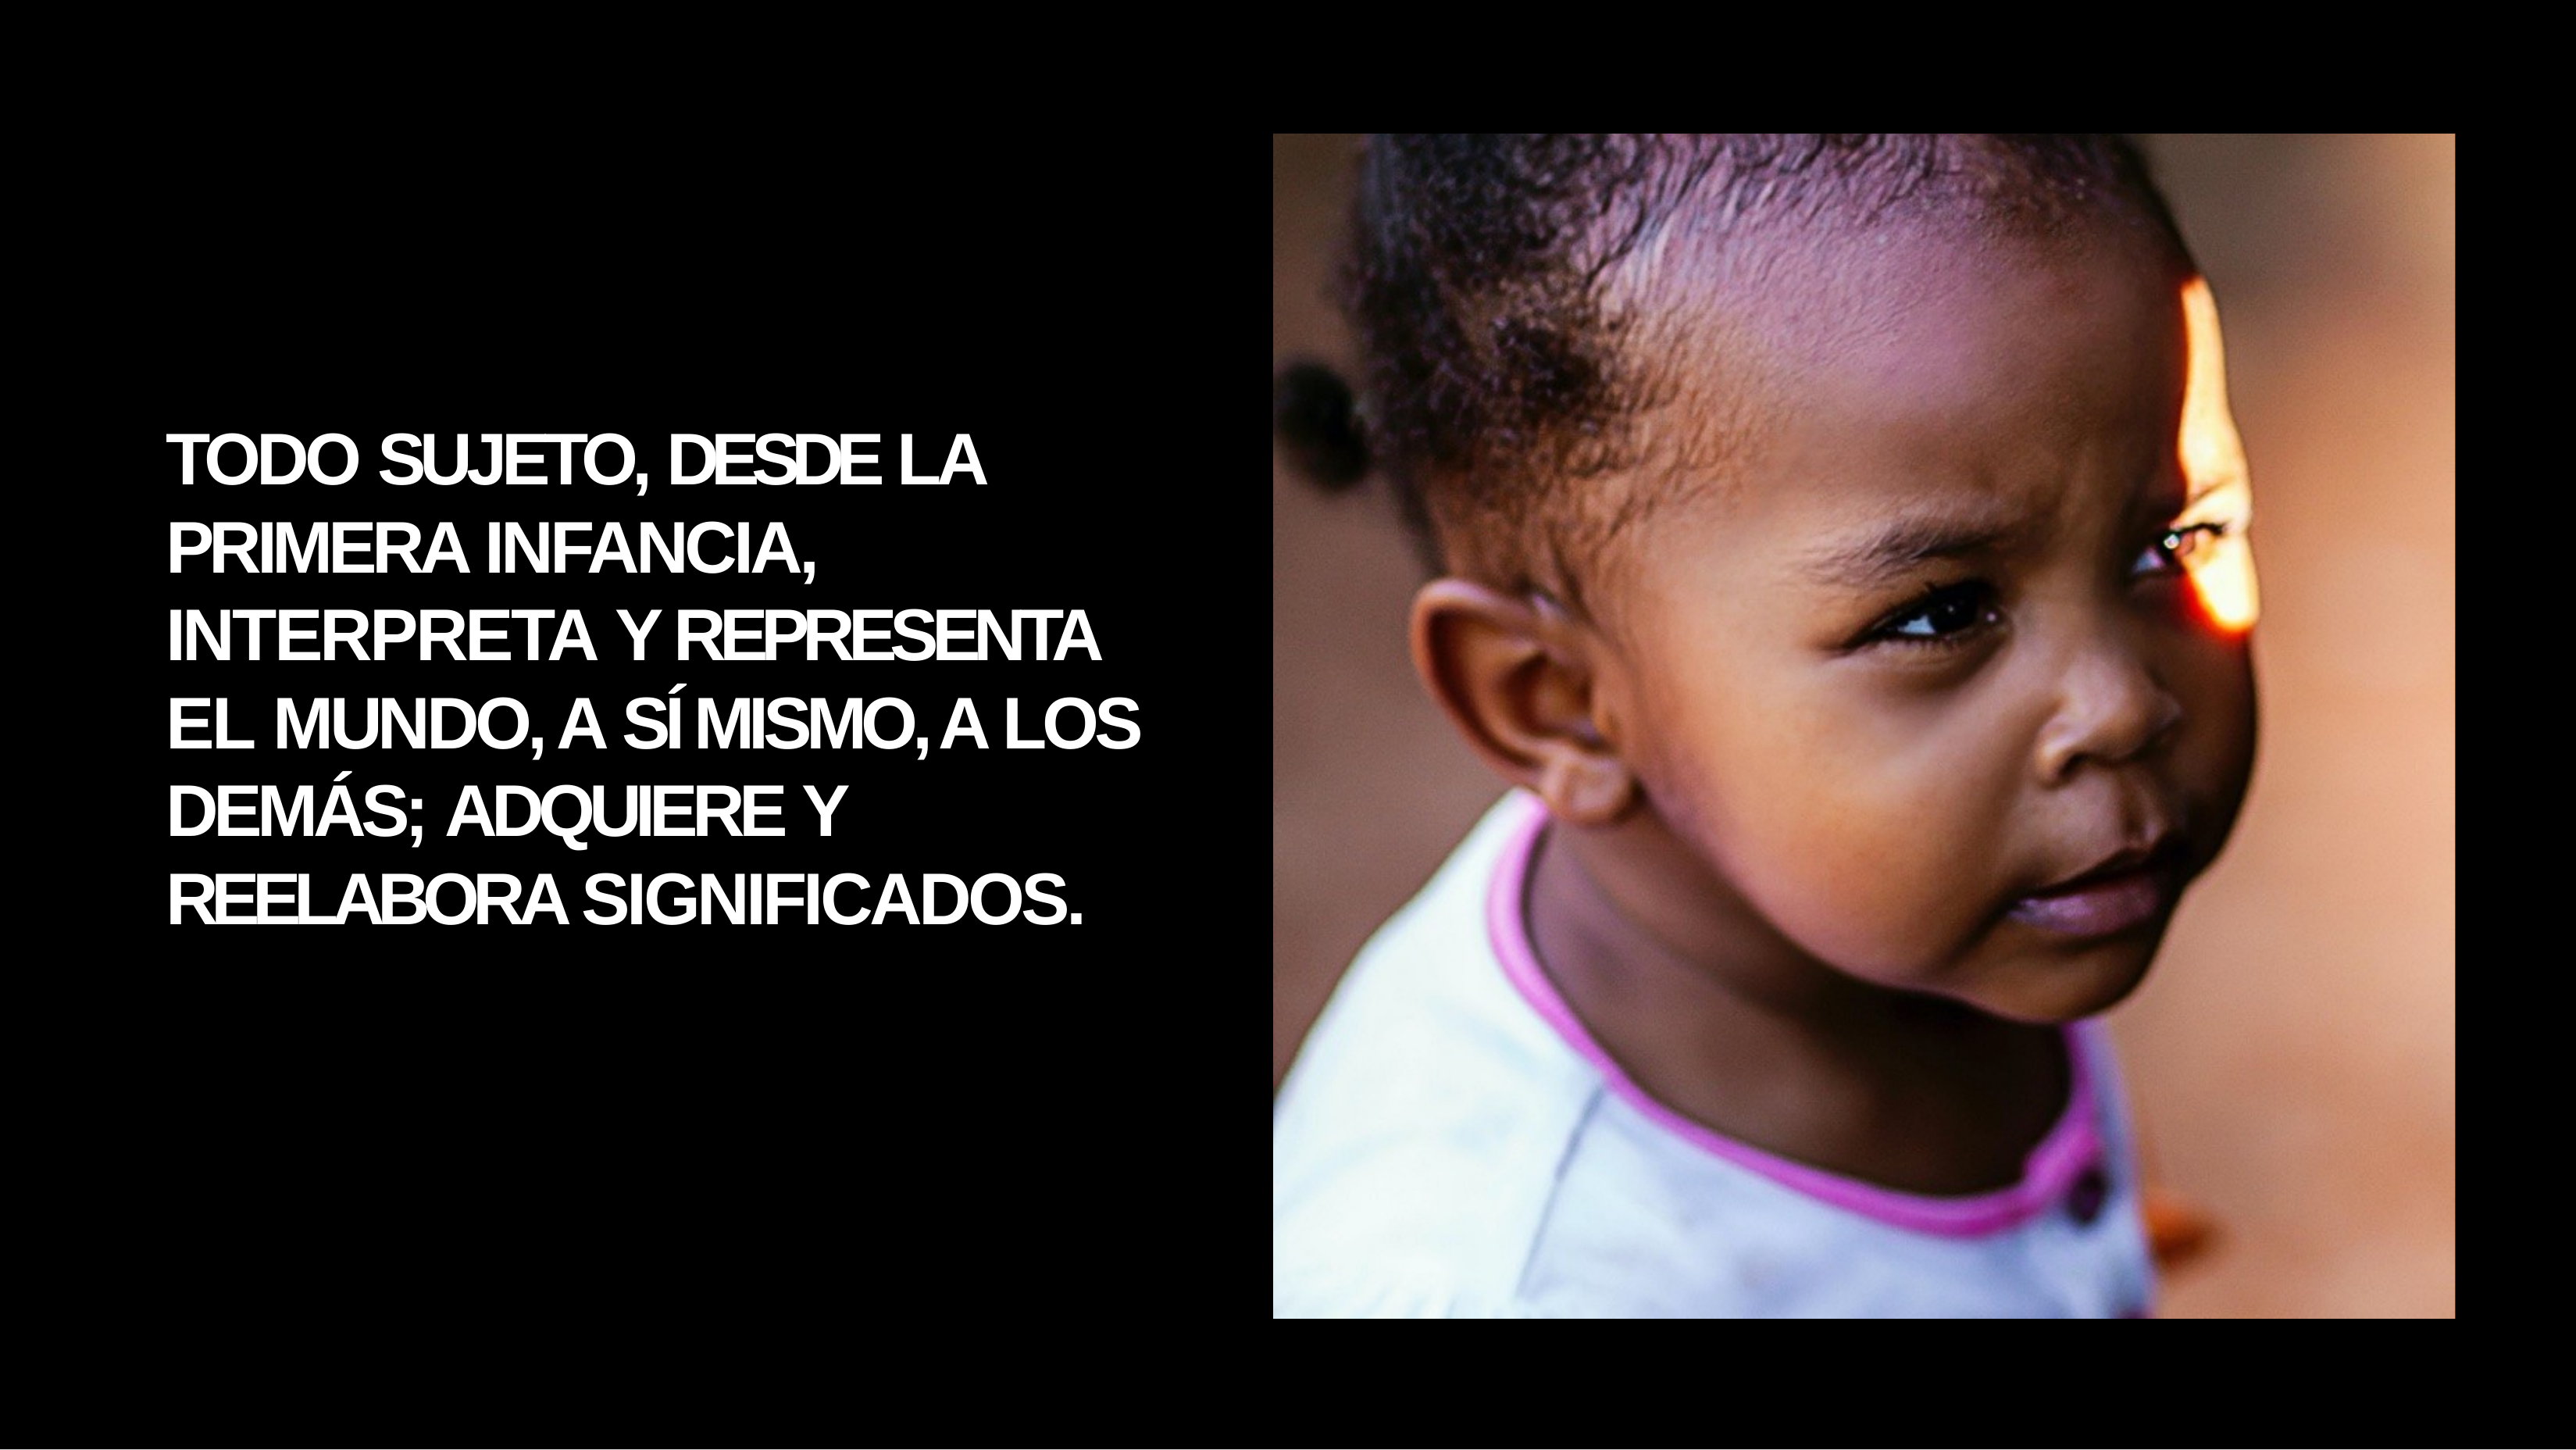

TODO SUJETO, DESDE LA PRIMERA INFANCIA, INTERPRETA Y REPRESENTA EL MUNDO, A SÍ MISMO, A LOS DEMÁS; ADQUIERE Y REELABORA SIGNIFICADOS.